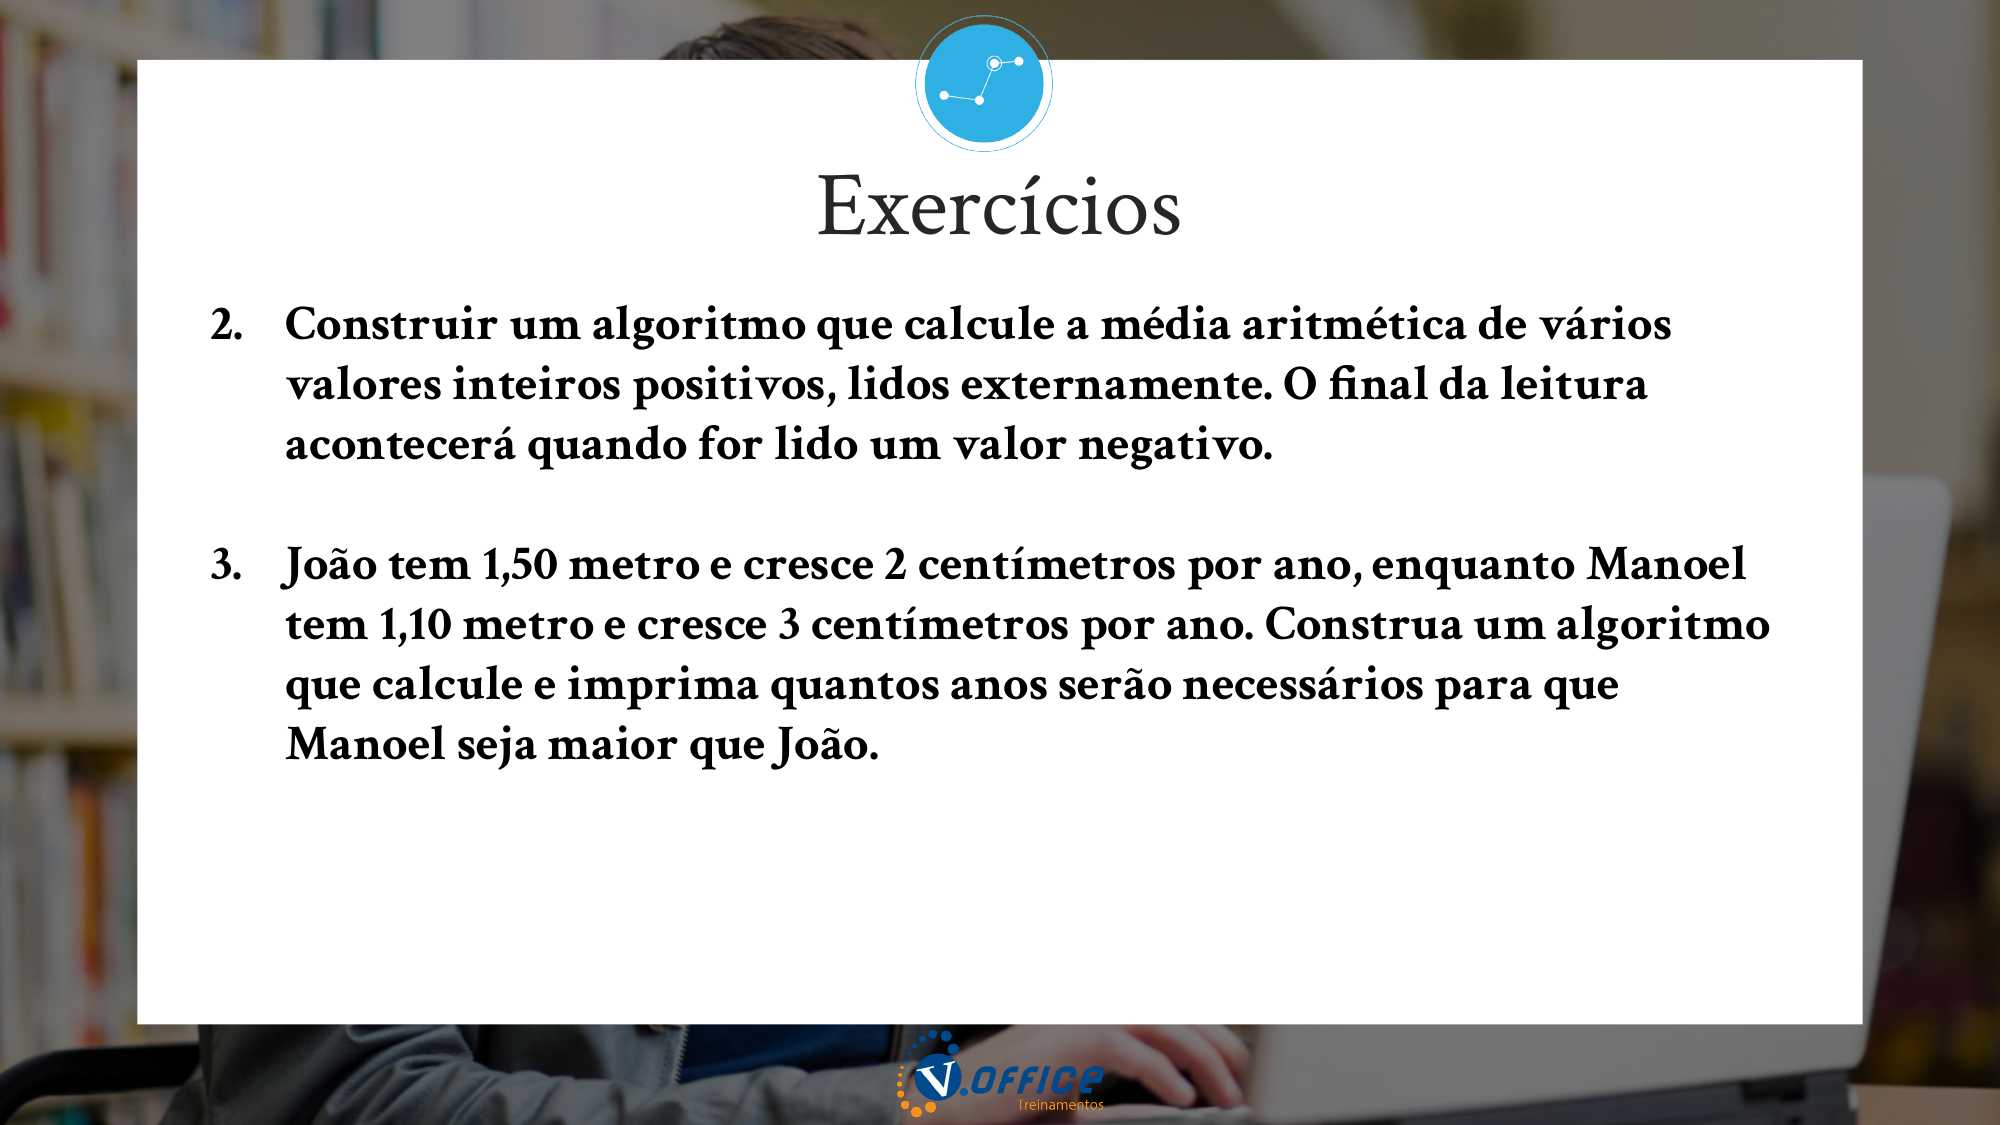

Exercícios
Construir um algoritmo que calcule a média aritmética de vários valores inteiros positivos, lidos externamente. O final da leitura acontecerá quando for lido um valor negativo.

João tem 1,50 metro e cresce 2 centímetros por ano, enquanto Manoel tem 1,10 metro e cresce 3 centímetros por ano. Construa um algoritmo que calcule e imprima quantos anos serão necessários para que Manoel seja maior que João.